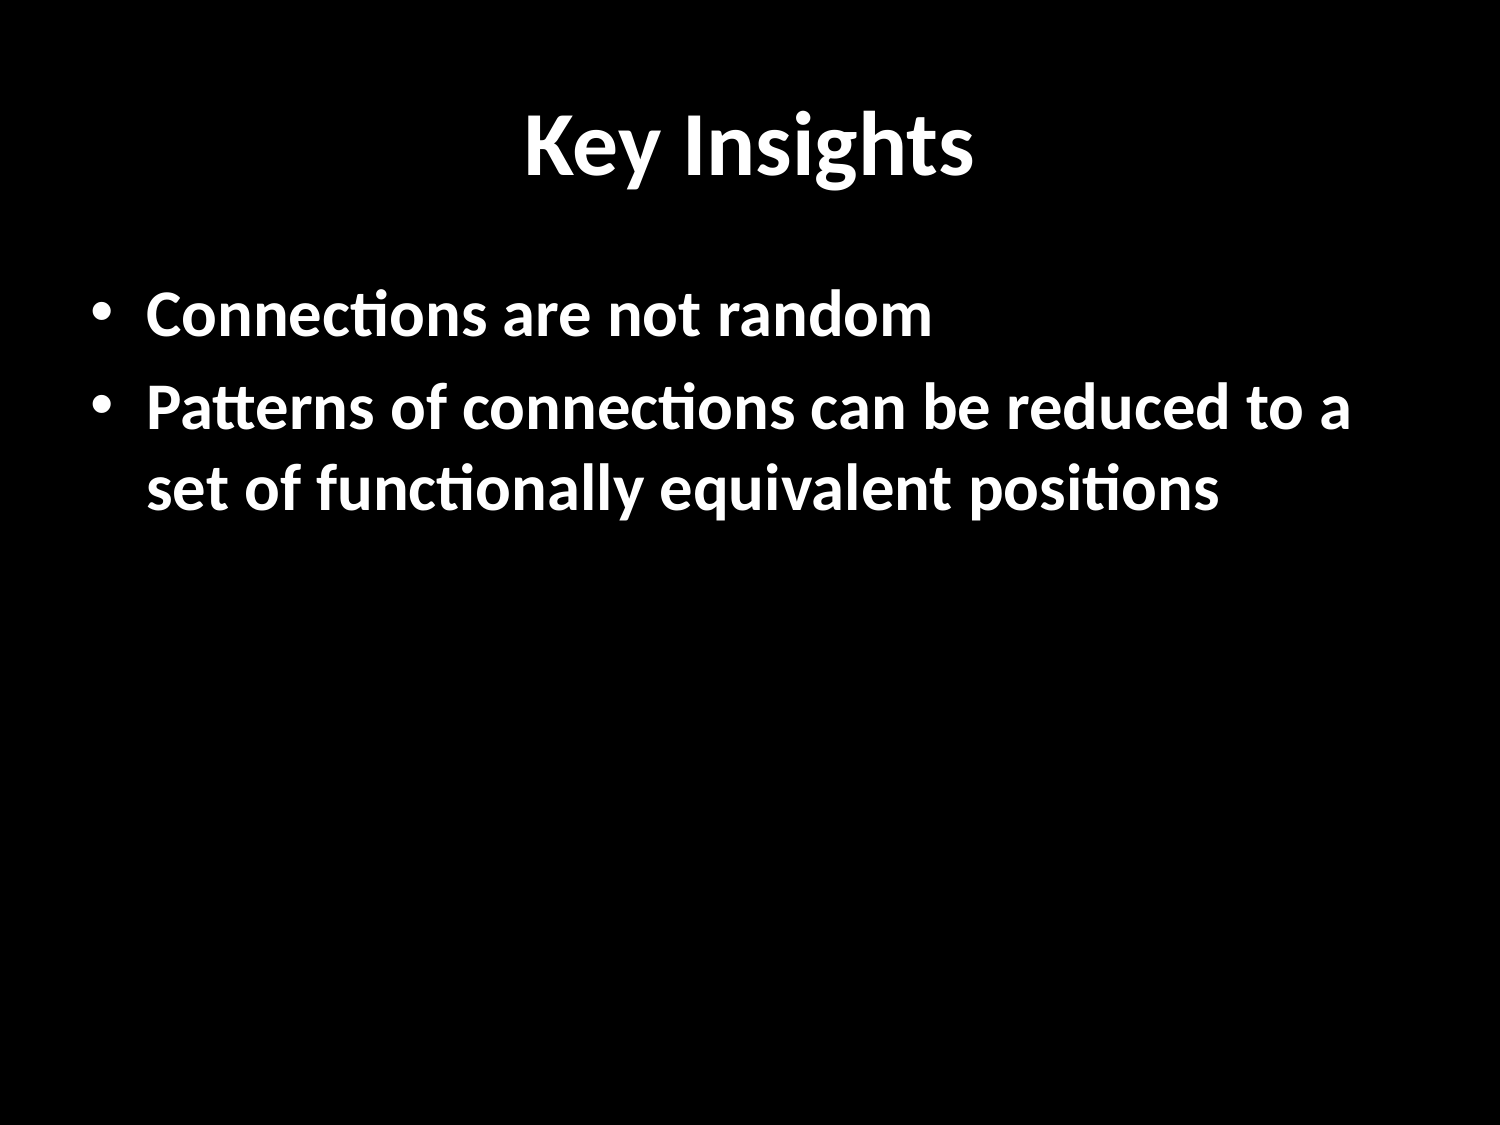

# Key Insights
Connections are not random
Patterns of connections can be reduced to a set of functionally equivalent positions